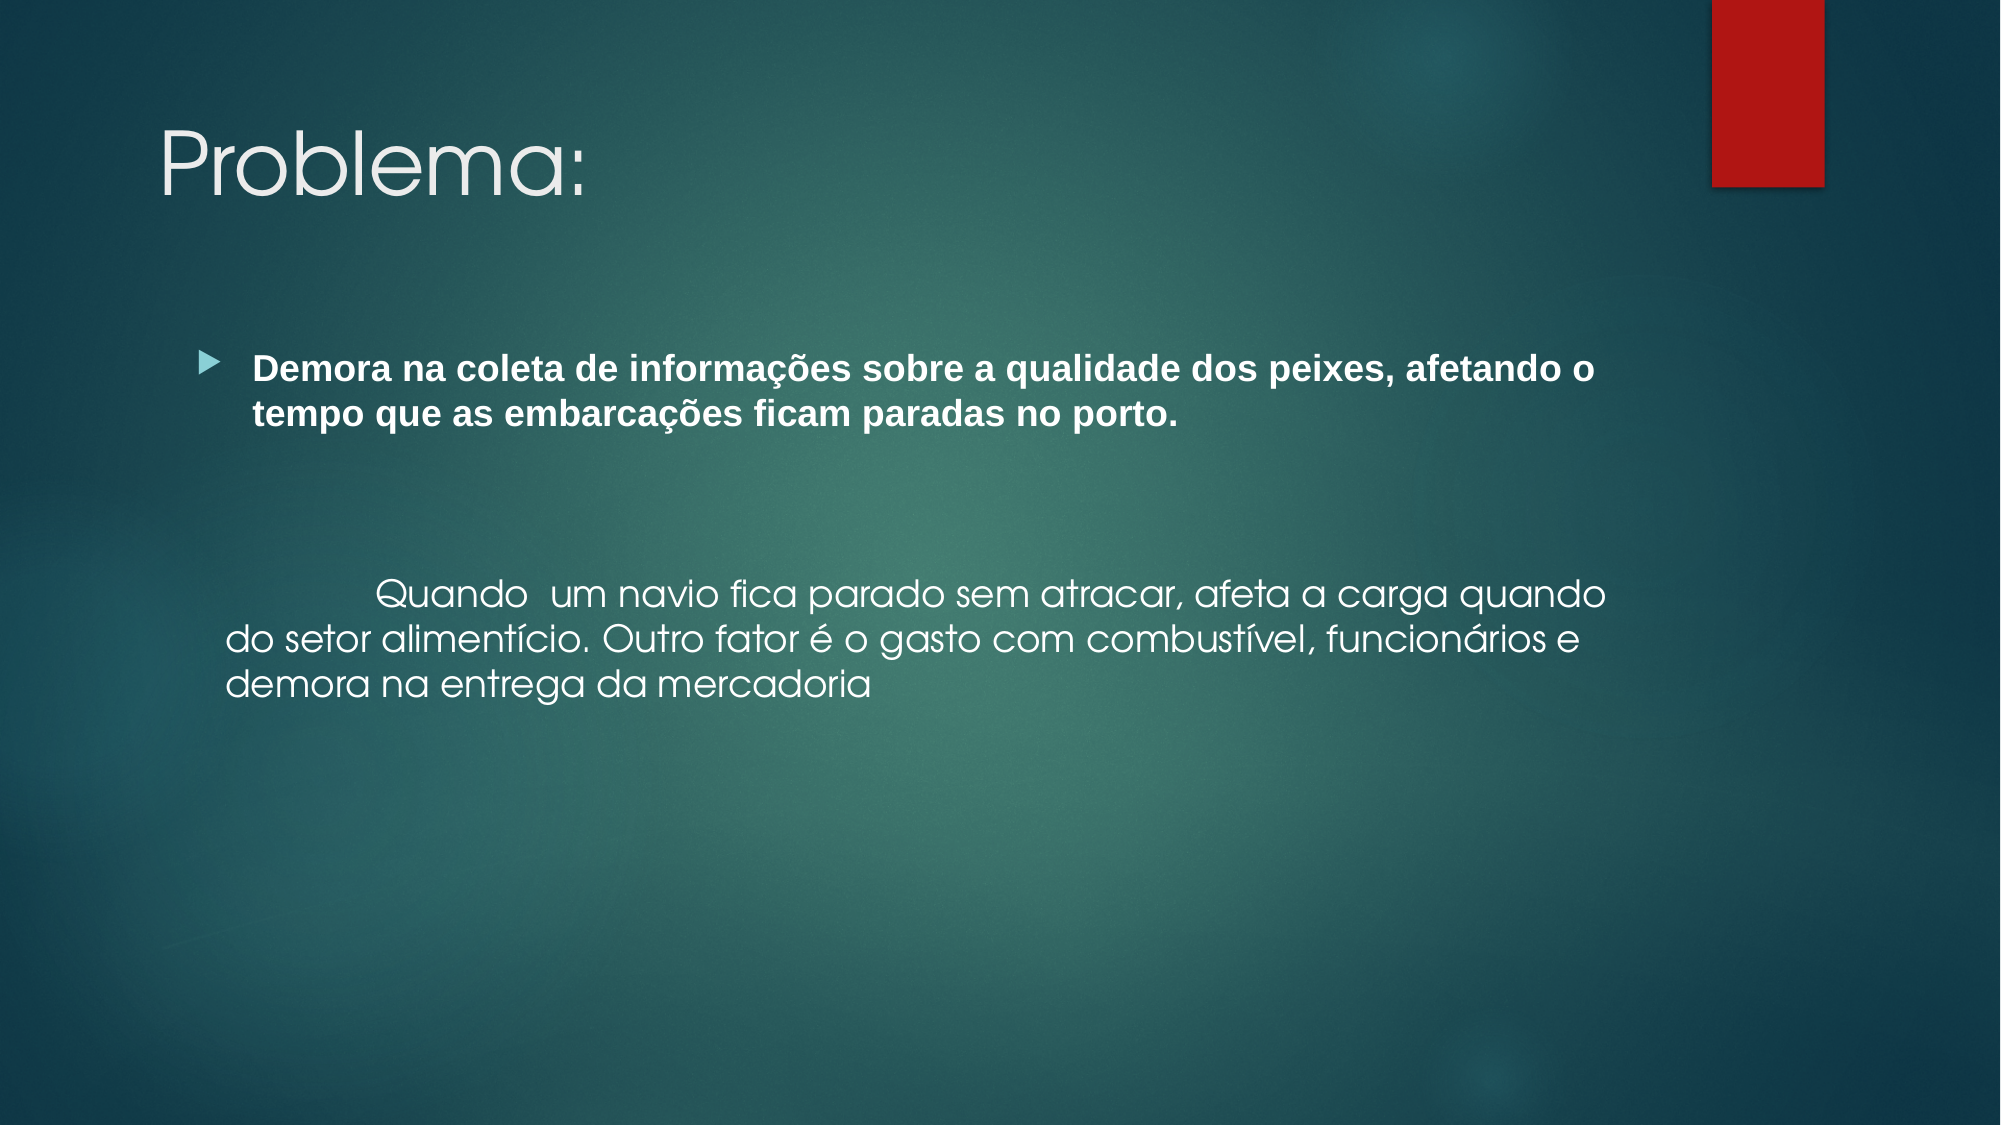

# Problema:
Demora na coleta de informações sobre a qualidade dos peixes, afetando o tempo que as embarcações ficam paradas no porto.

	Quando  um navio fica parado sem atracar, afeta a carga quando do setor alimentício. Outro fator é o gasto com combustível, funcionários e demora na entrega da mercadoria